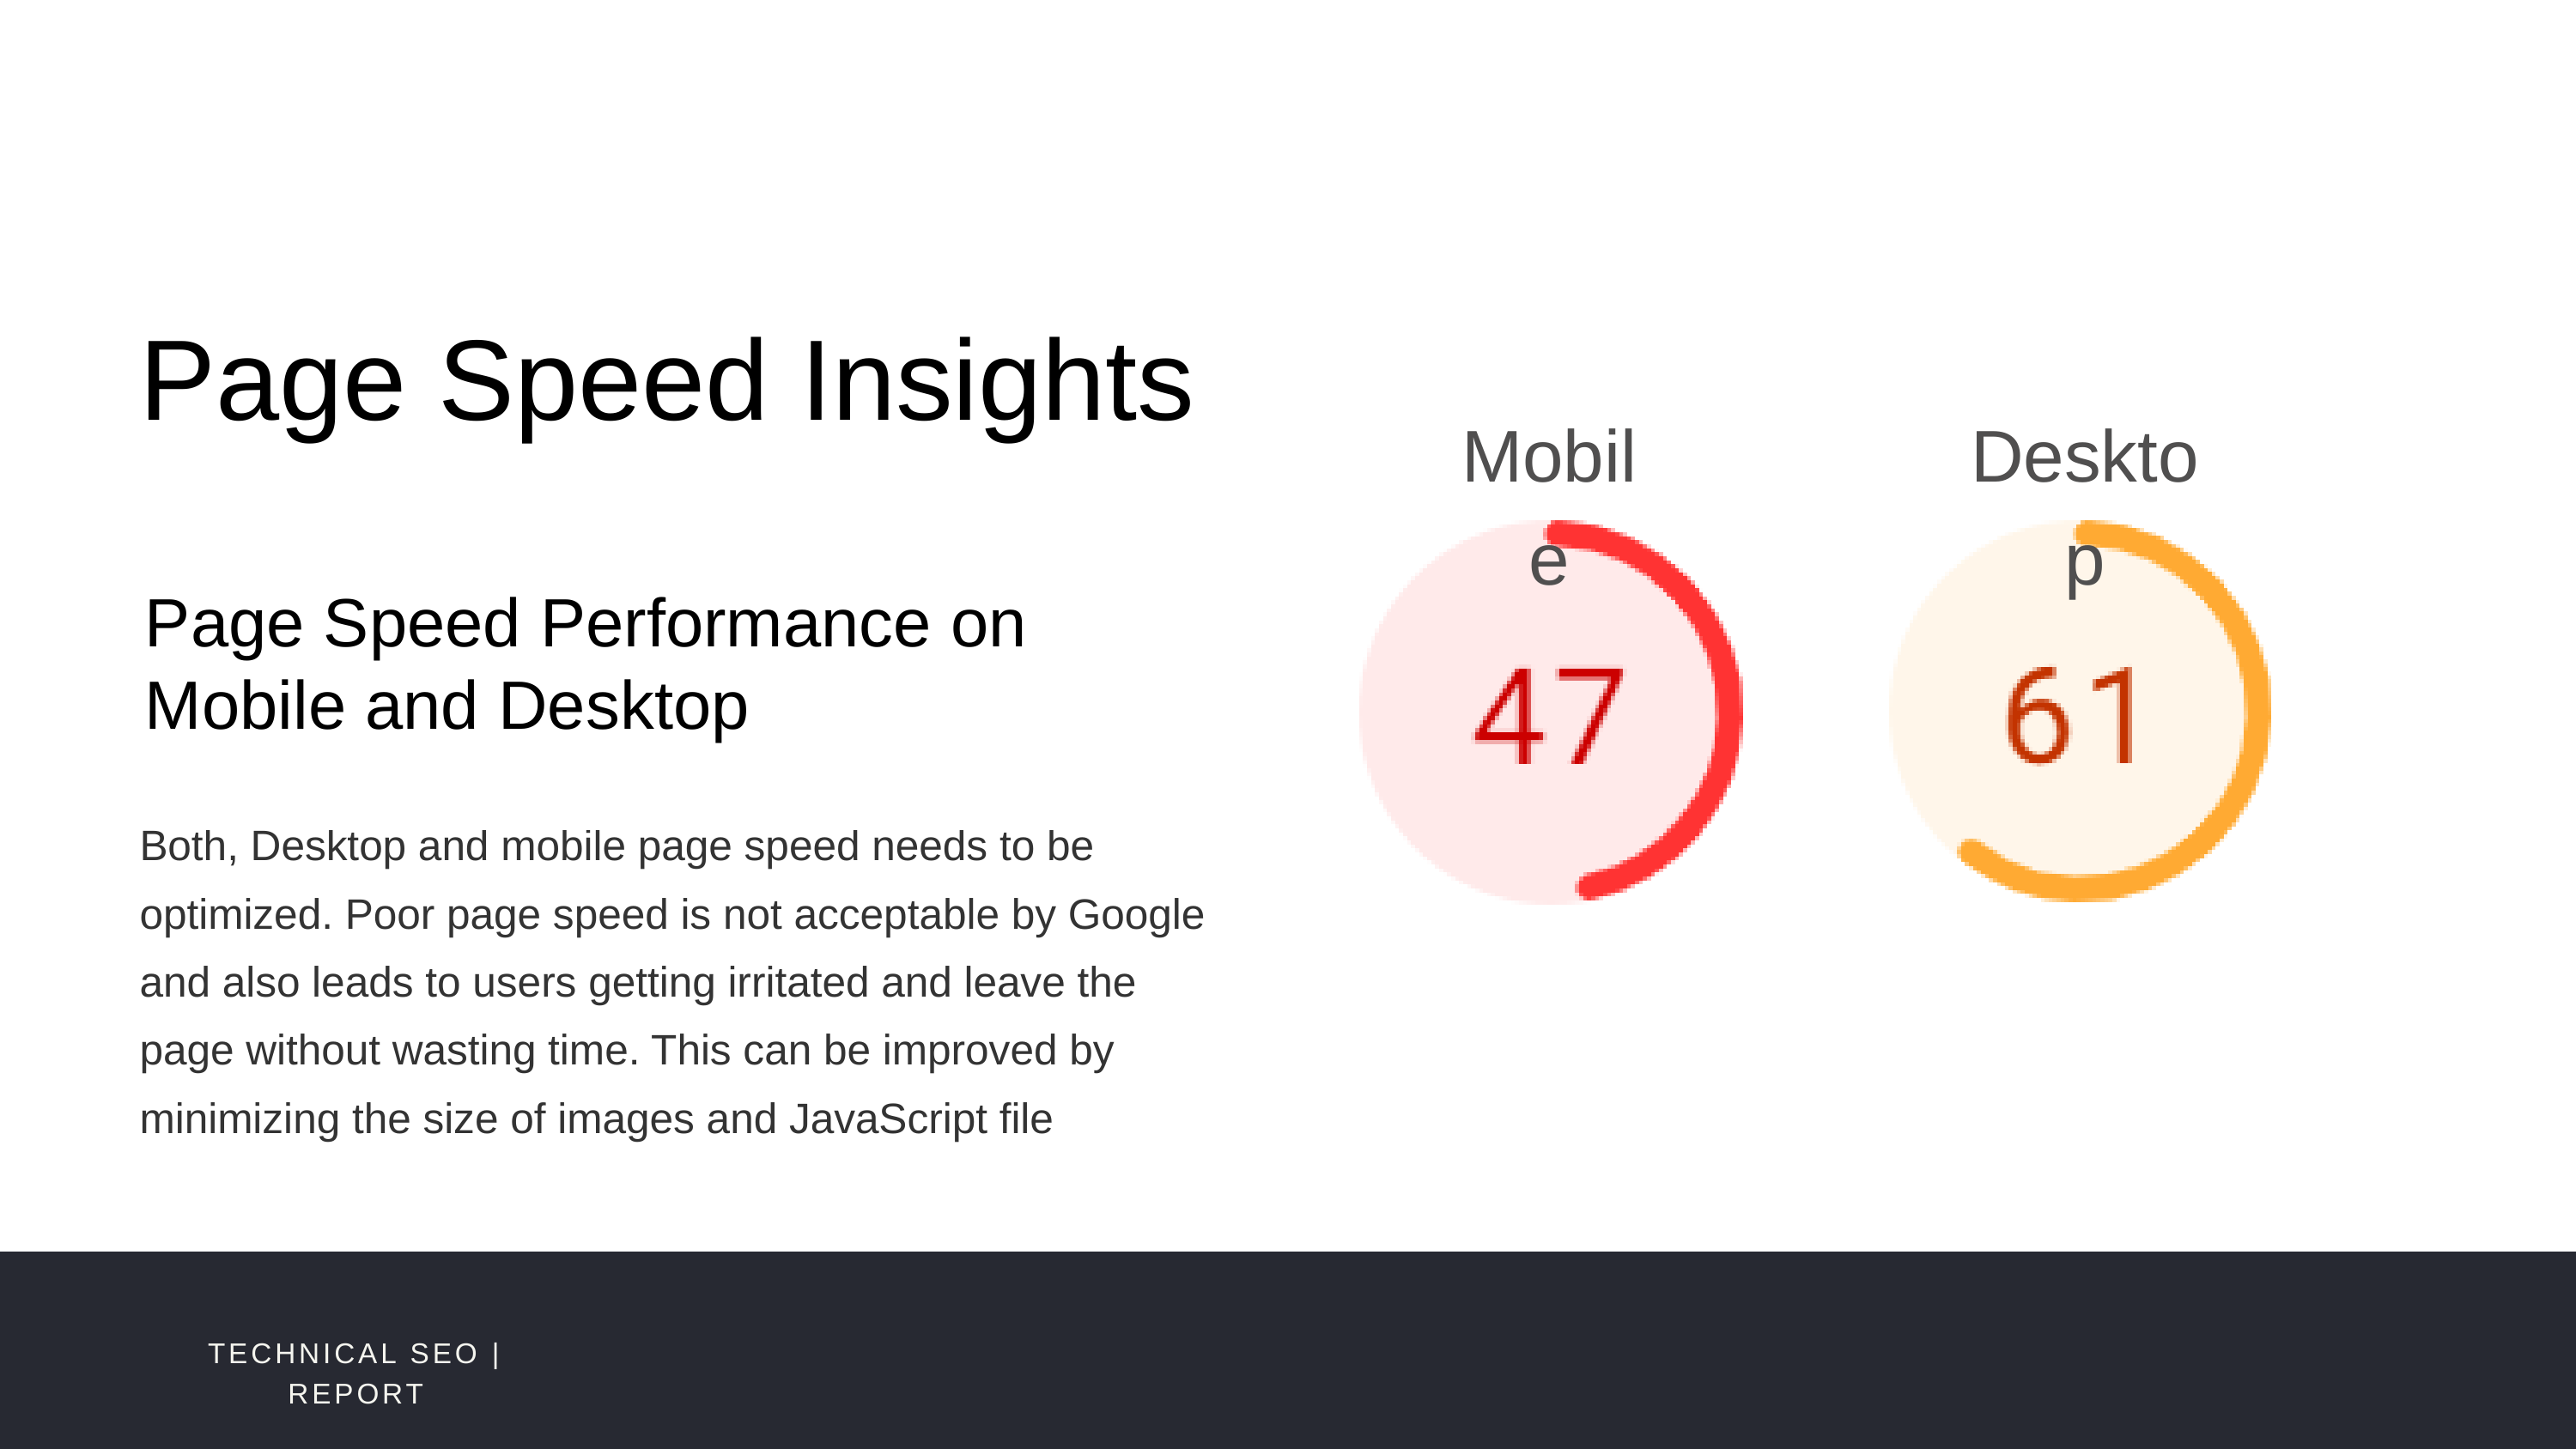

Page Speed Insights
Mobile
Desktop

Page Speed Performance on Mobile and Desktop
Both, Desktop and mobile page speed needs to be optimized. Poor page speed is not acceptable by Google and also leads to users getting irritated and leave the page without wasting time. This can be improved by minimizing the size of images and JavaScript file

TECHNICAL SEO | REPORT